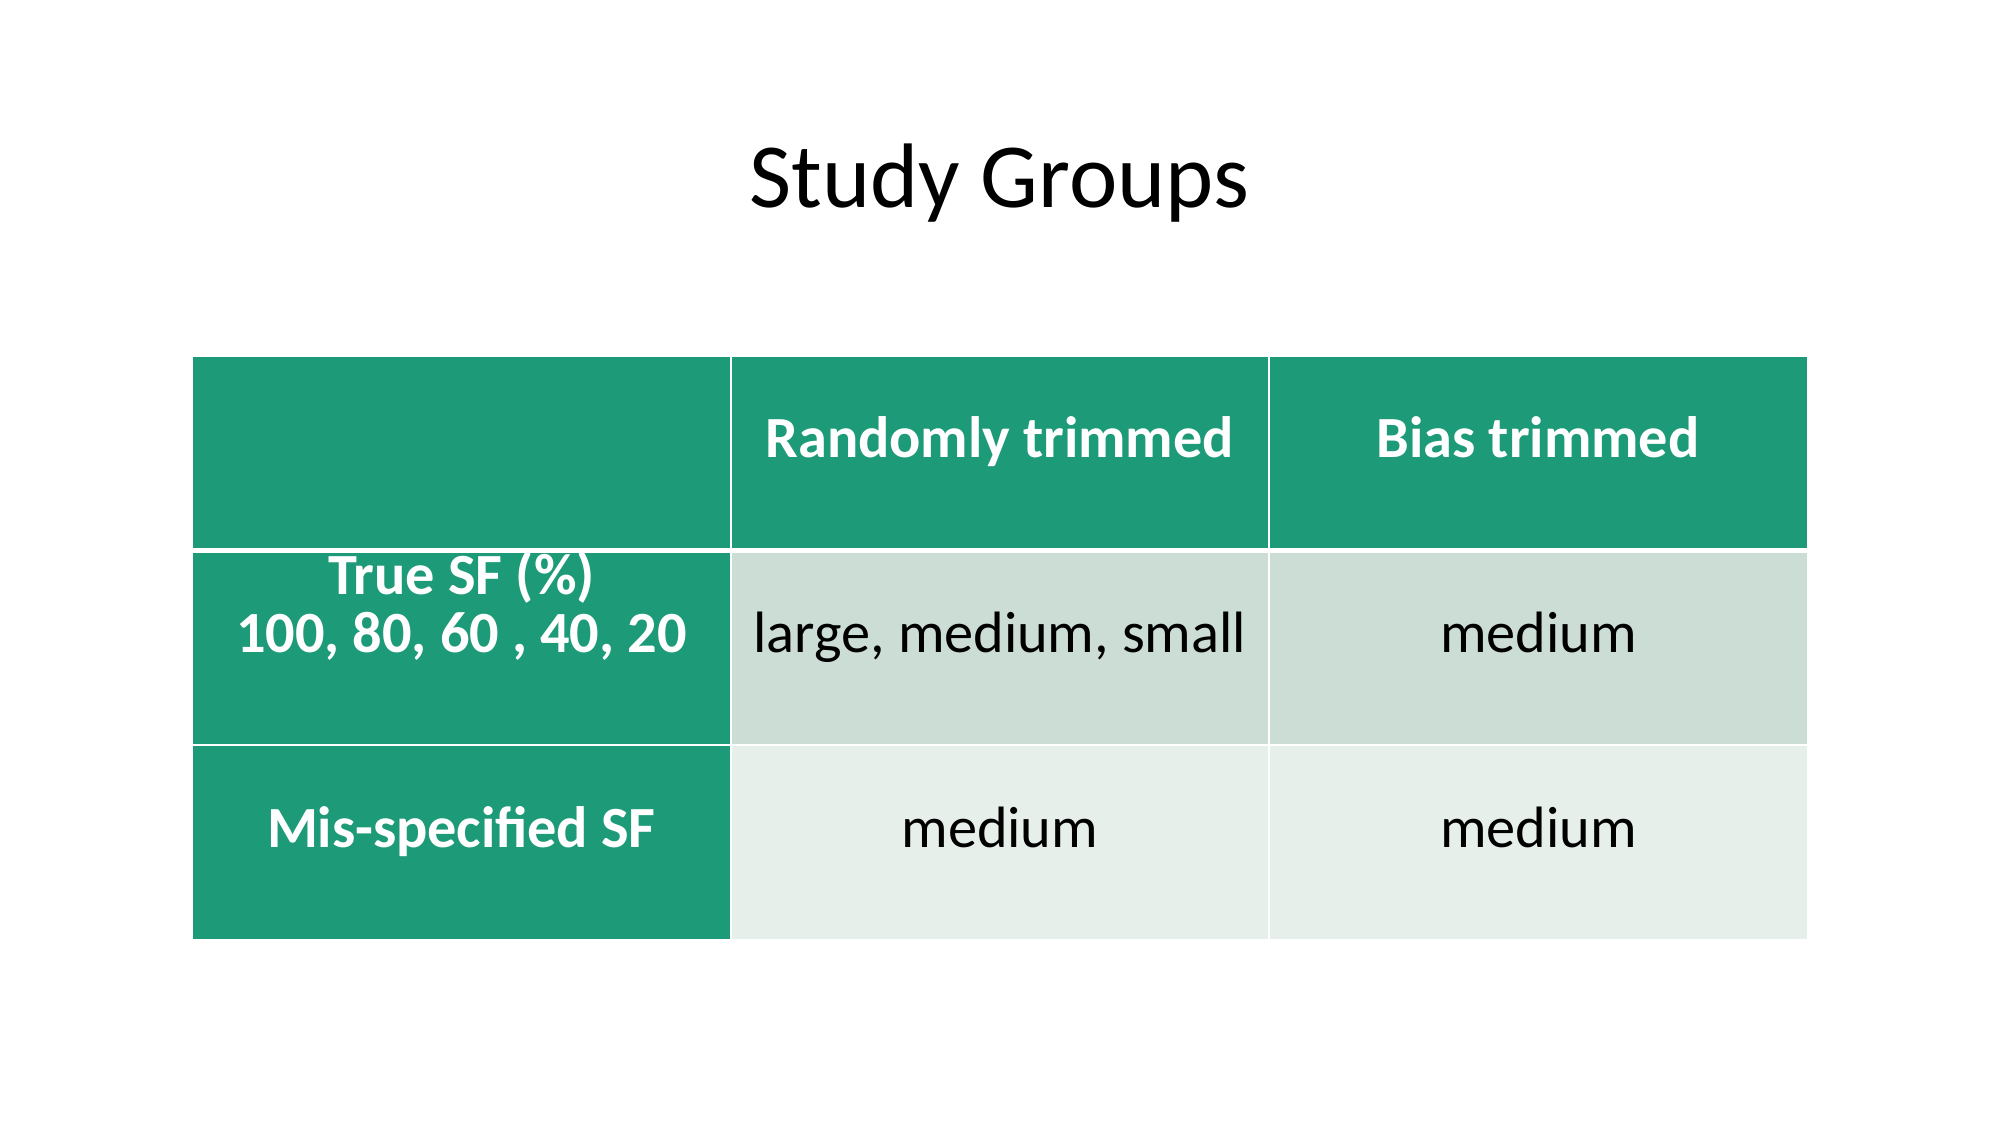

# Study Groups
|  | Randomly trimmed | Bias trimmed |
| --- | --- | --- |
| True SF (%) 100, 80, 60 , 40, 20 | large, medium, small | medium |
| Mis-specified SF | medium | medium |